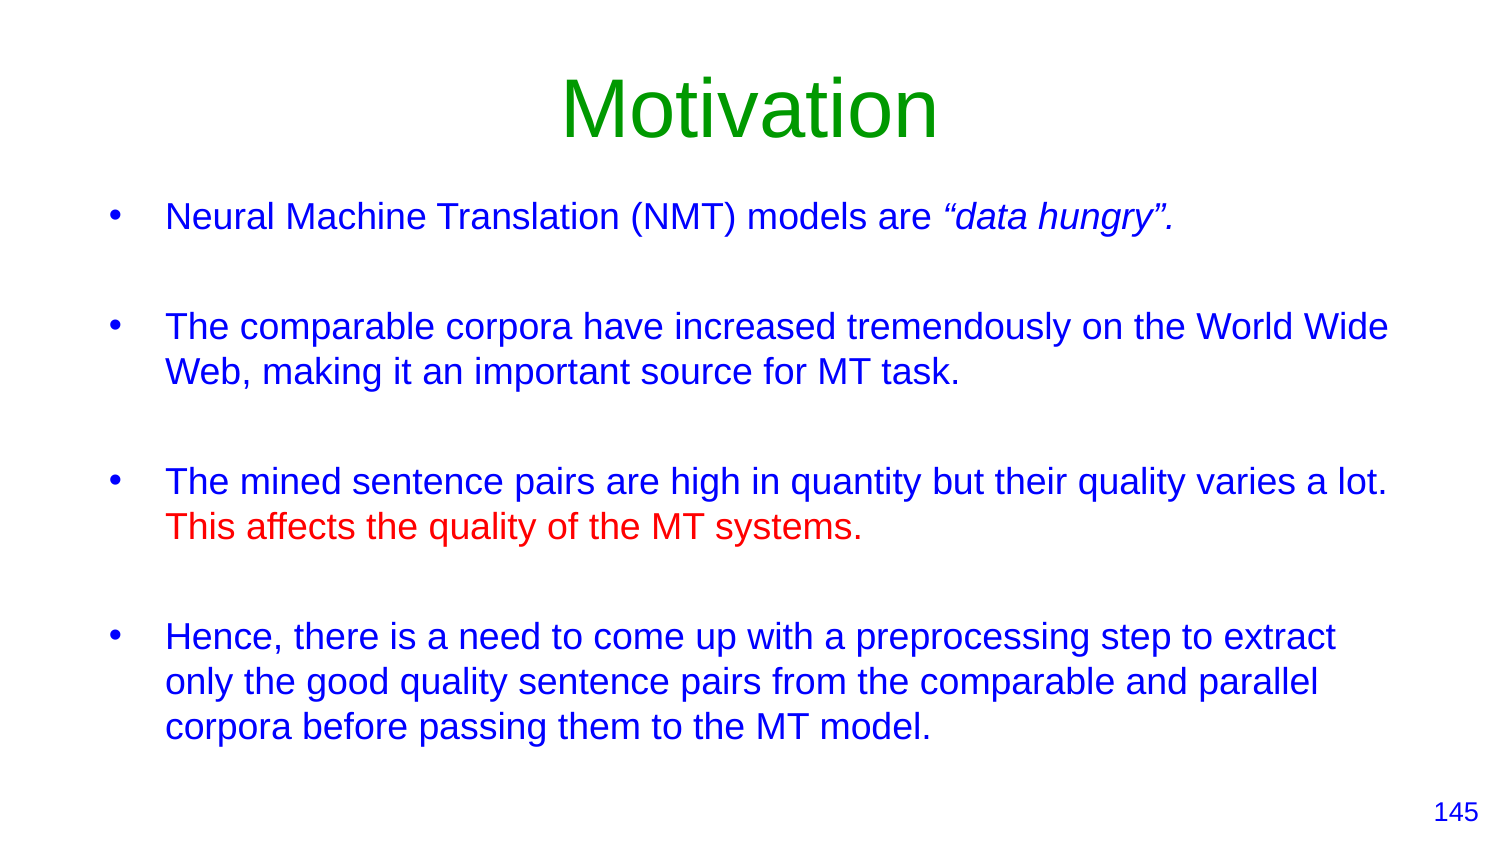

# Motivation
Neural Machine Translation (NMT) models are “data hungry”.

The comparable corpora have increased tremendously on the World Wide Web, making it an important source for MT task.

The mined sentence pairs are high in quantity but their quality varies a lot. This affects the quality of the MT systems.

Hence, there is a need to come up with a preprocessing step to extract only the good quality sentence pairs from the comparable and parallel corpora before passing them to the MT model.
145